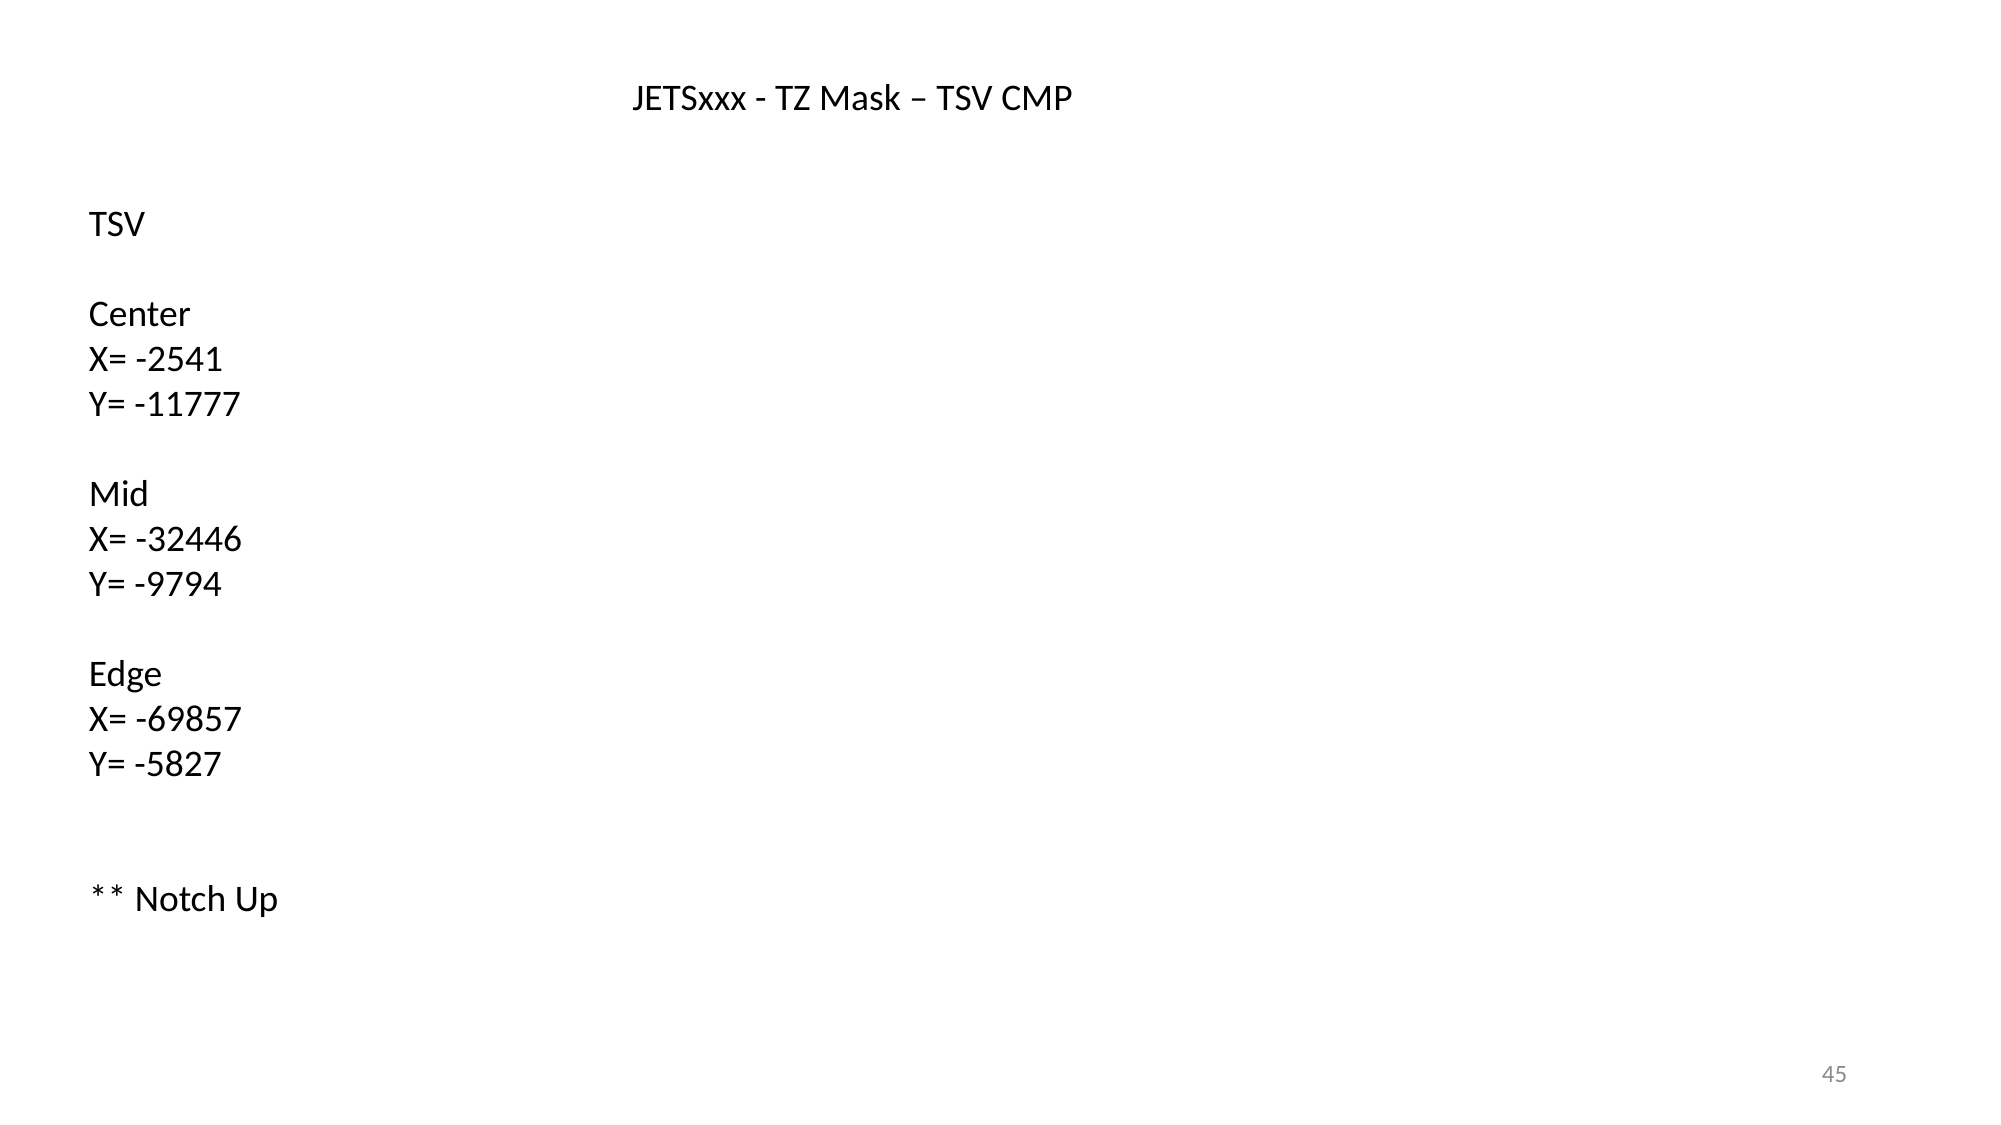

JETSxxx - TZ Mask – TSV CMP
TSV

Center
X= -2541
Y= -11777

Mid
X= -32446
Y= -9794

Edge
X= -69857
Y= -5827

** Notch Up
45